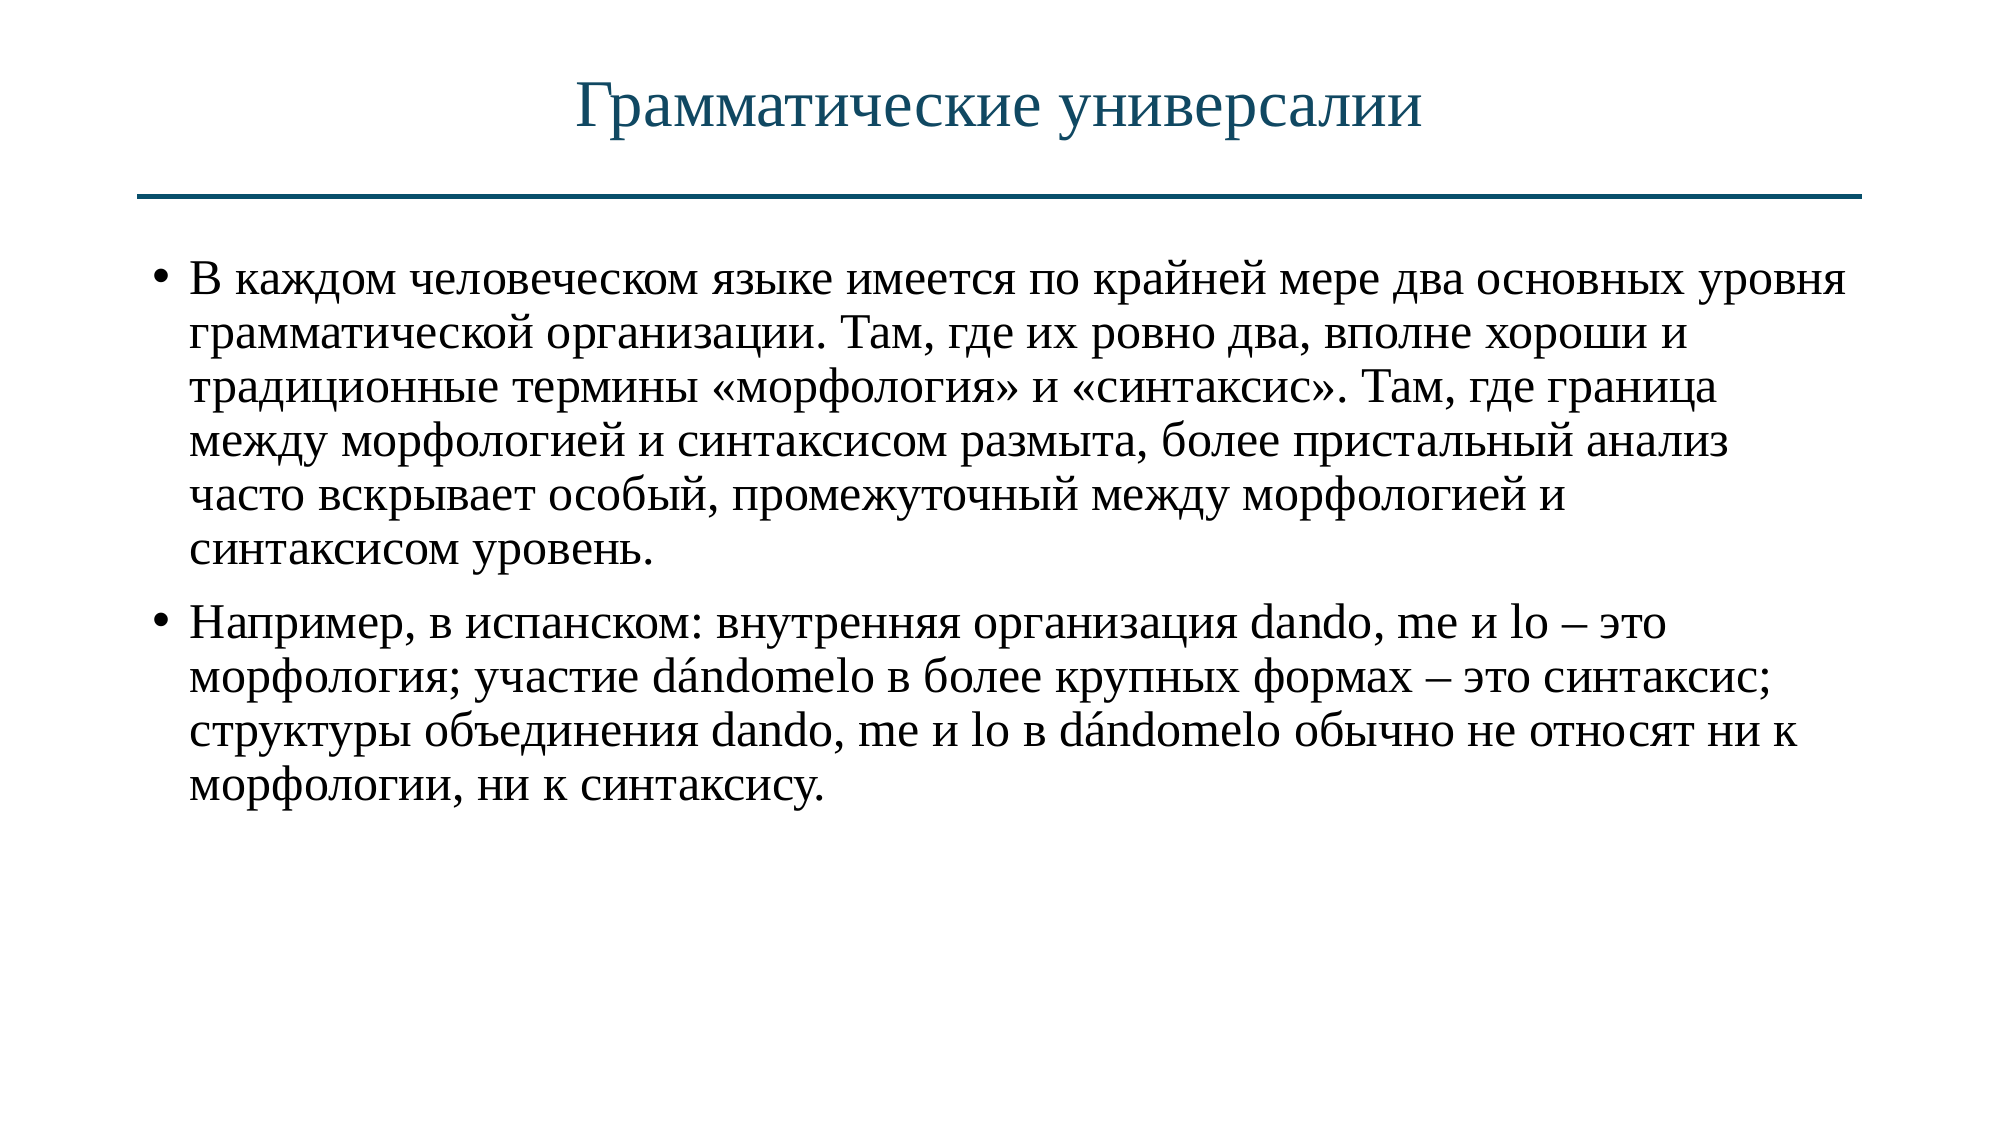

# Грамматические универсалии
В каждом человеческом языке имеется по крайней мере два основных уровня грамматической организации. Там, где их ровно два, вполне хороши и традиционные термины «морфология» и «синтаксис». Там, где граница между морфологией и синтаксисом размыта, более пристальный анализ часто вскрывает особый, промежуточный между морфологией и синтаксисом уровень.
Например, в испанском: внутренняя организация dando, me и lo – это морфология; участие dándomelo в более крупных формах – это синтаксис; структуры объединения dando, me и lo в dándomelo обычно не относят ни к морфологии, ни к синтаксису.